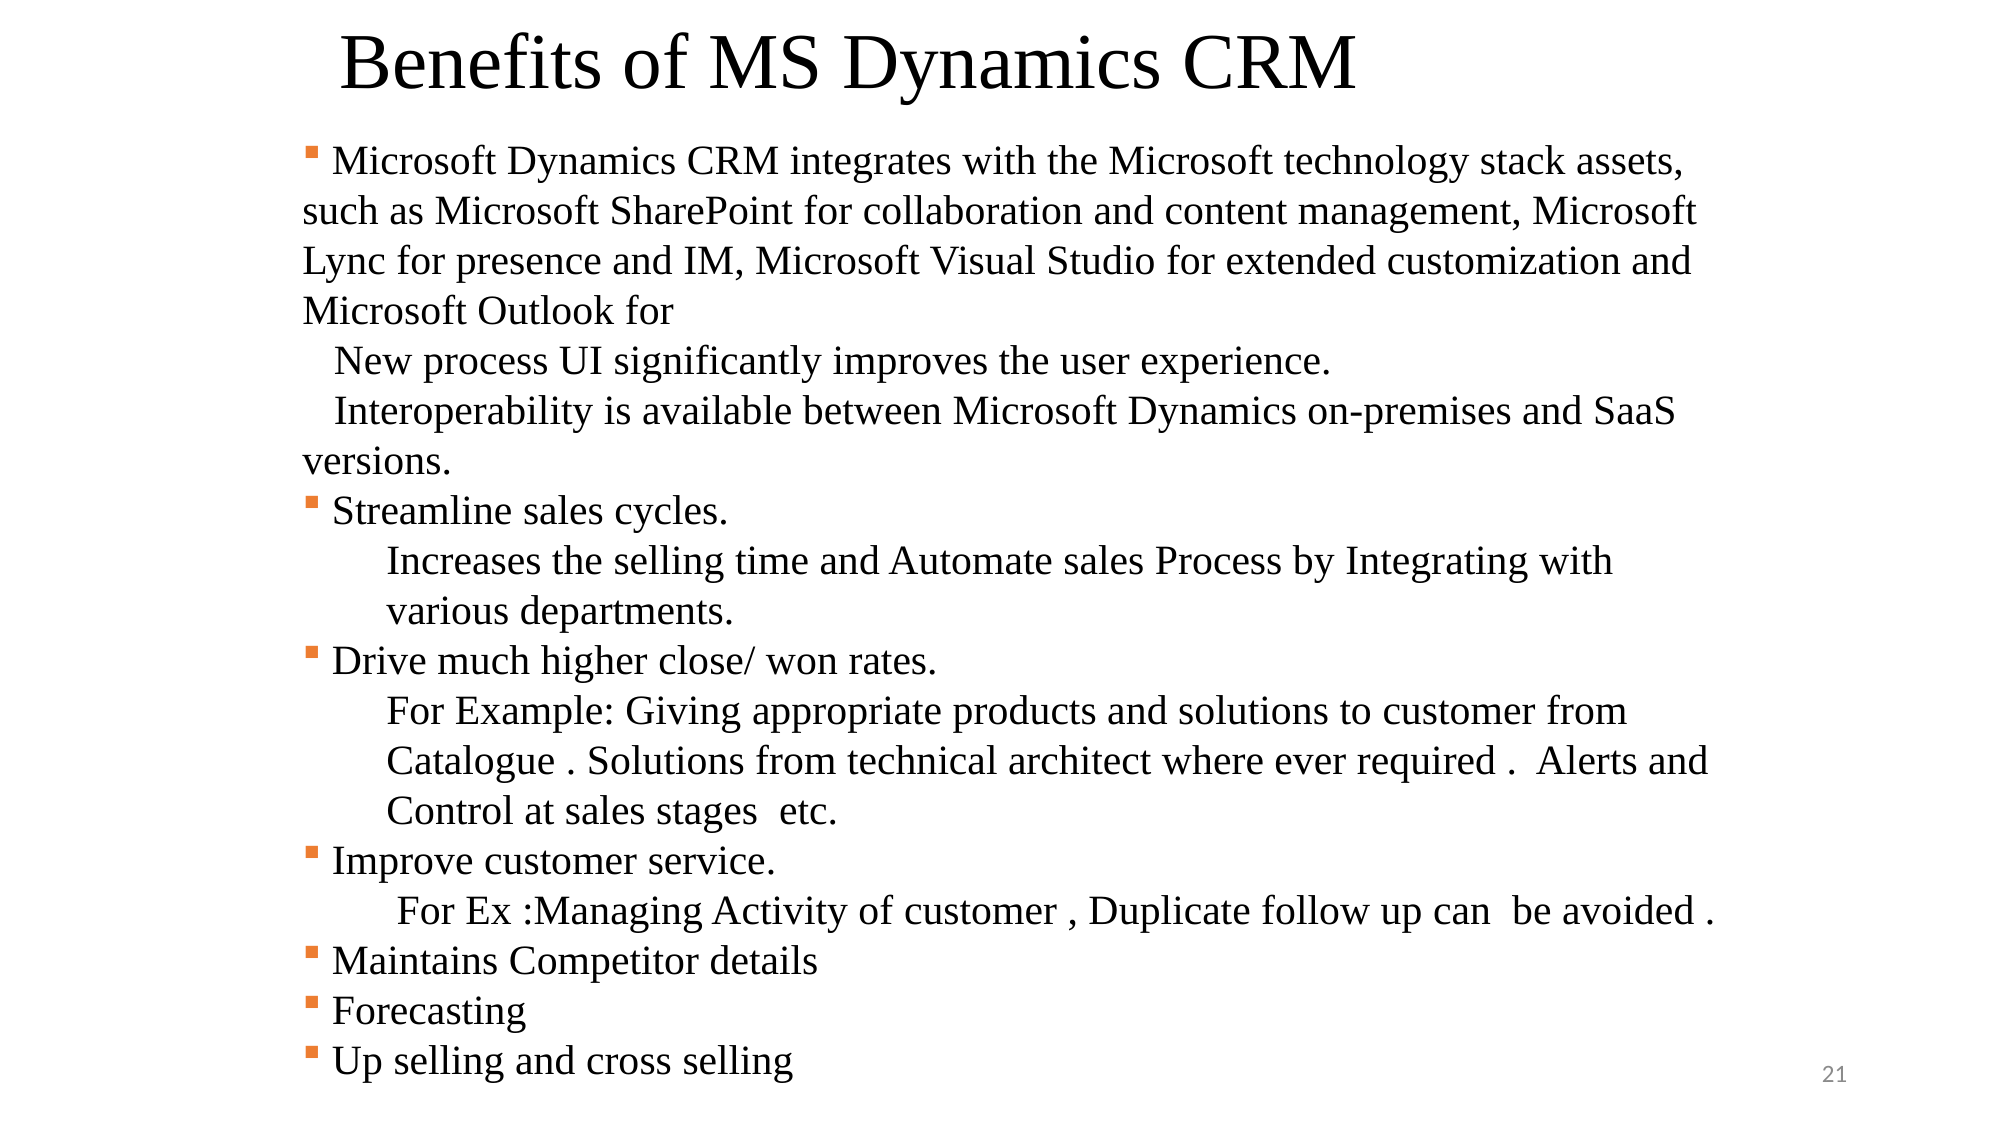

# Benefits of MS Dynamics CRM
 Microsoft Dynamics CRM integrates with the Microsoft technology stack assets, such as Microsoft SharePoint for collaboration and content management, Microsoft Lync for presence and IM, Microsoft Visual Studio for extended customization and Microsoft Outlook for
   New process UI significantly improves the user experience.
   Interoperability is available between Microsoft Dynamics on-premises and SaaS versions.
 Streamline sales cycles.
Increases the selling time and Automate sales Process by Integrating with various departments.
 Drive much higher close/ won rates.
For Example: Giving appropriate products and solutions to customer from Catalogue . Solutions from technical architect where ever required .  Alerts and Control at sales stages  etc.
 Improve customer service.
         For Ex :Managing Activity of customer , Duplicate follow up can  be avoided .
 Maintains Competitor details
 Forecasting
 Up selling and cross selling
21